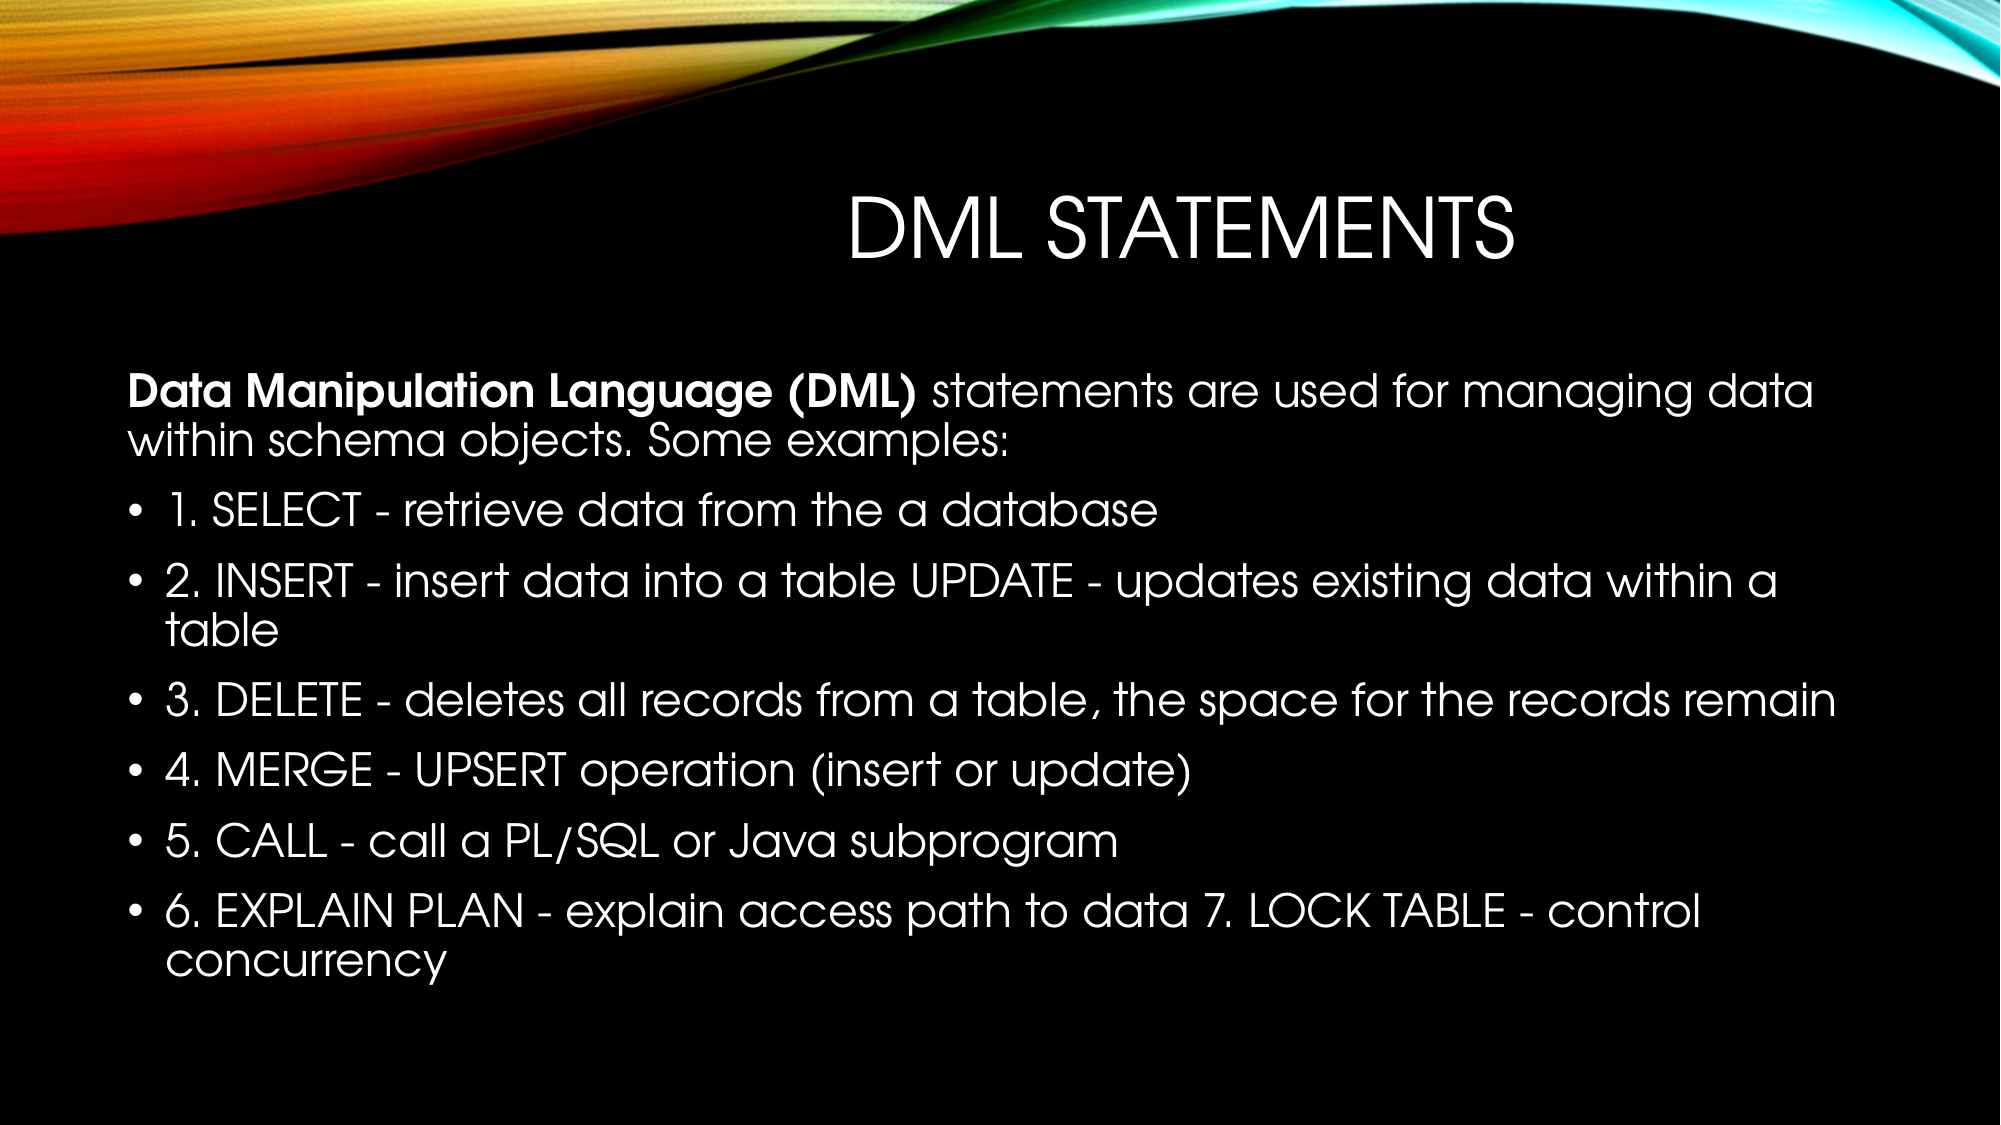

# DML Statements
Data Manipulation Language (DML) statements are used for managing data within schema objects. Some examples:
1. SELECT - retrieve data from the a database
2. INSERT - insert data into a table UPDATE - updates existing data within a table
3. DELETE - deletes all records from a table, the space for the records remain
4. MERGE - UPSERT operation (insert or update)
5. CALL - call a PL/SQL or Java subprogram
6. EXPLAIN PLAN - explain access path to data 7. LOCK TABLE - control concurrency